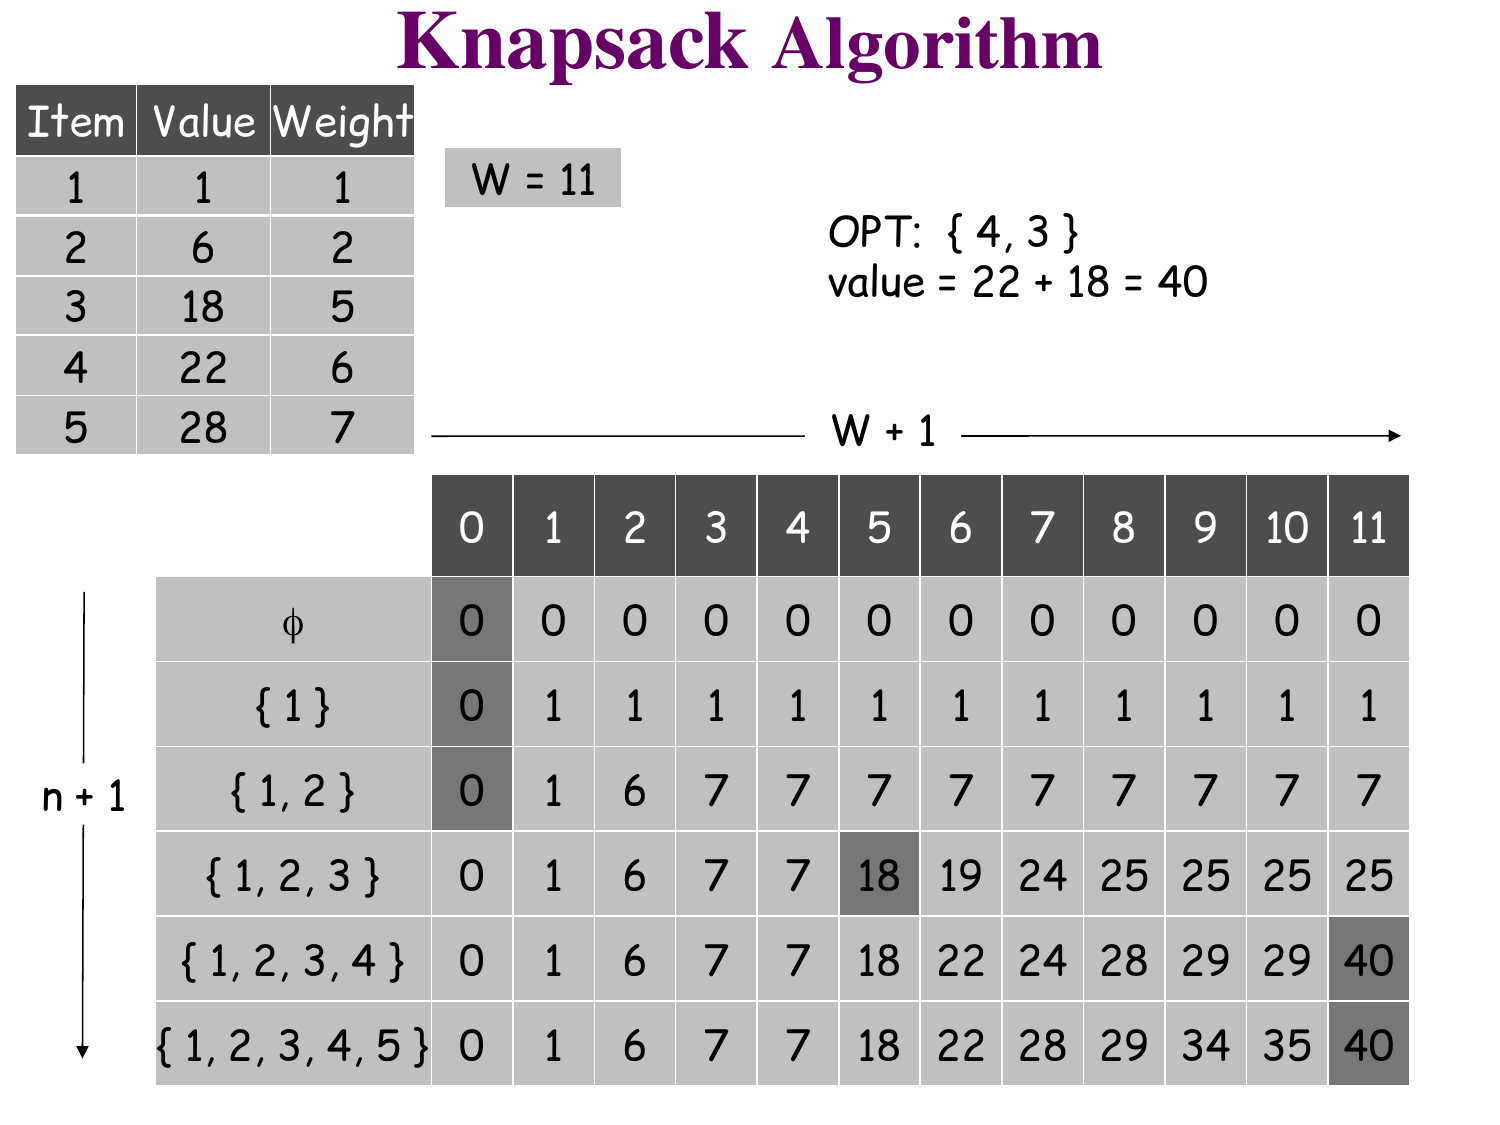

# Knapsack Algorithm
Item
Value
Weight
1
1
1
2
6
2
3
18
5
4
22
6
5
28
7
W = 11
OPT:  { 4, 3 }
value = 22 + 18 = 40
W + 1
0
1
2
3
4
5
6
7
8
9
10
11
φ
0
0
0
0
0
0
0
0
0
0
0
0
{ 1 }
0
1
1
1
1
1
1
1
1
1
1
1
{ 1, 2 }
0
1
6
7
7
7
7
7
7
7
7
7
{ 1, 2, 3 }
0
1
6
7
7
18
19
24
25
25
25
25
{ 1, 2, 3, 4 }
0
1
6
7
7
18
22
24
28
29
29
40
{ 1, 2, 3, 4, 5 }
0
1
6
7
7
18
22
28
29
34
35
40

n + 1